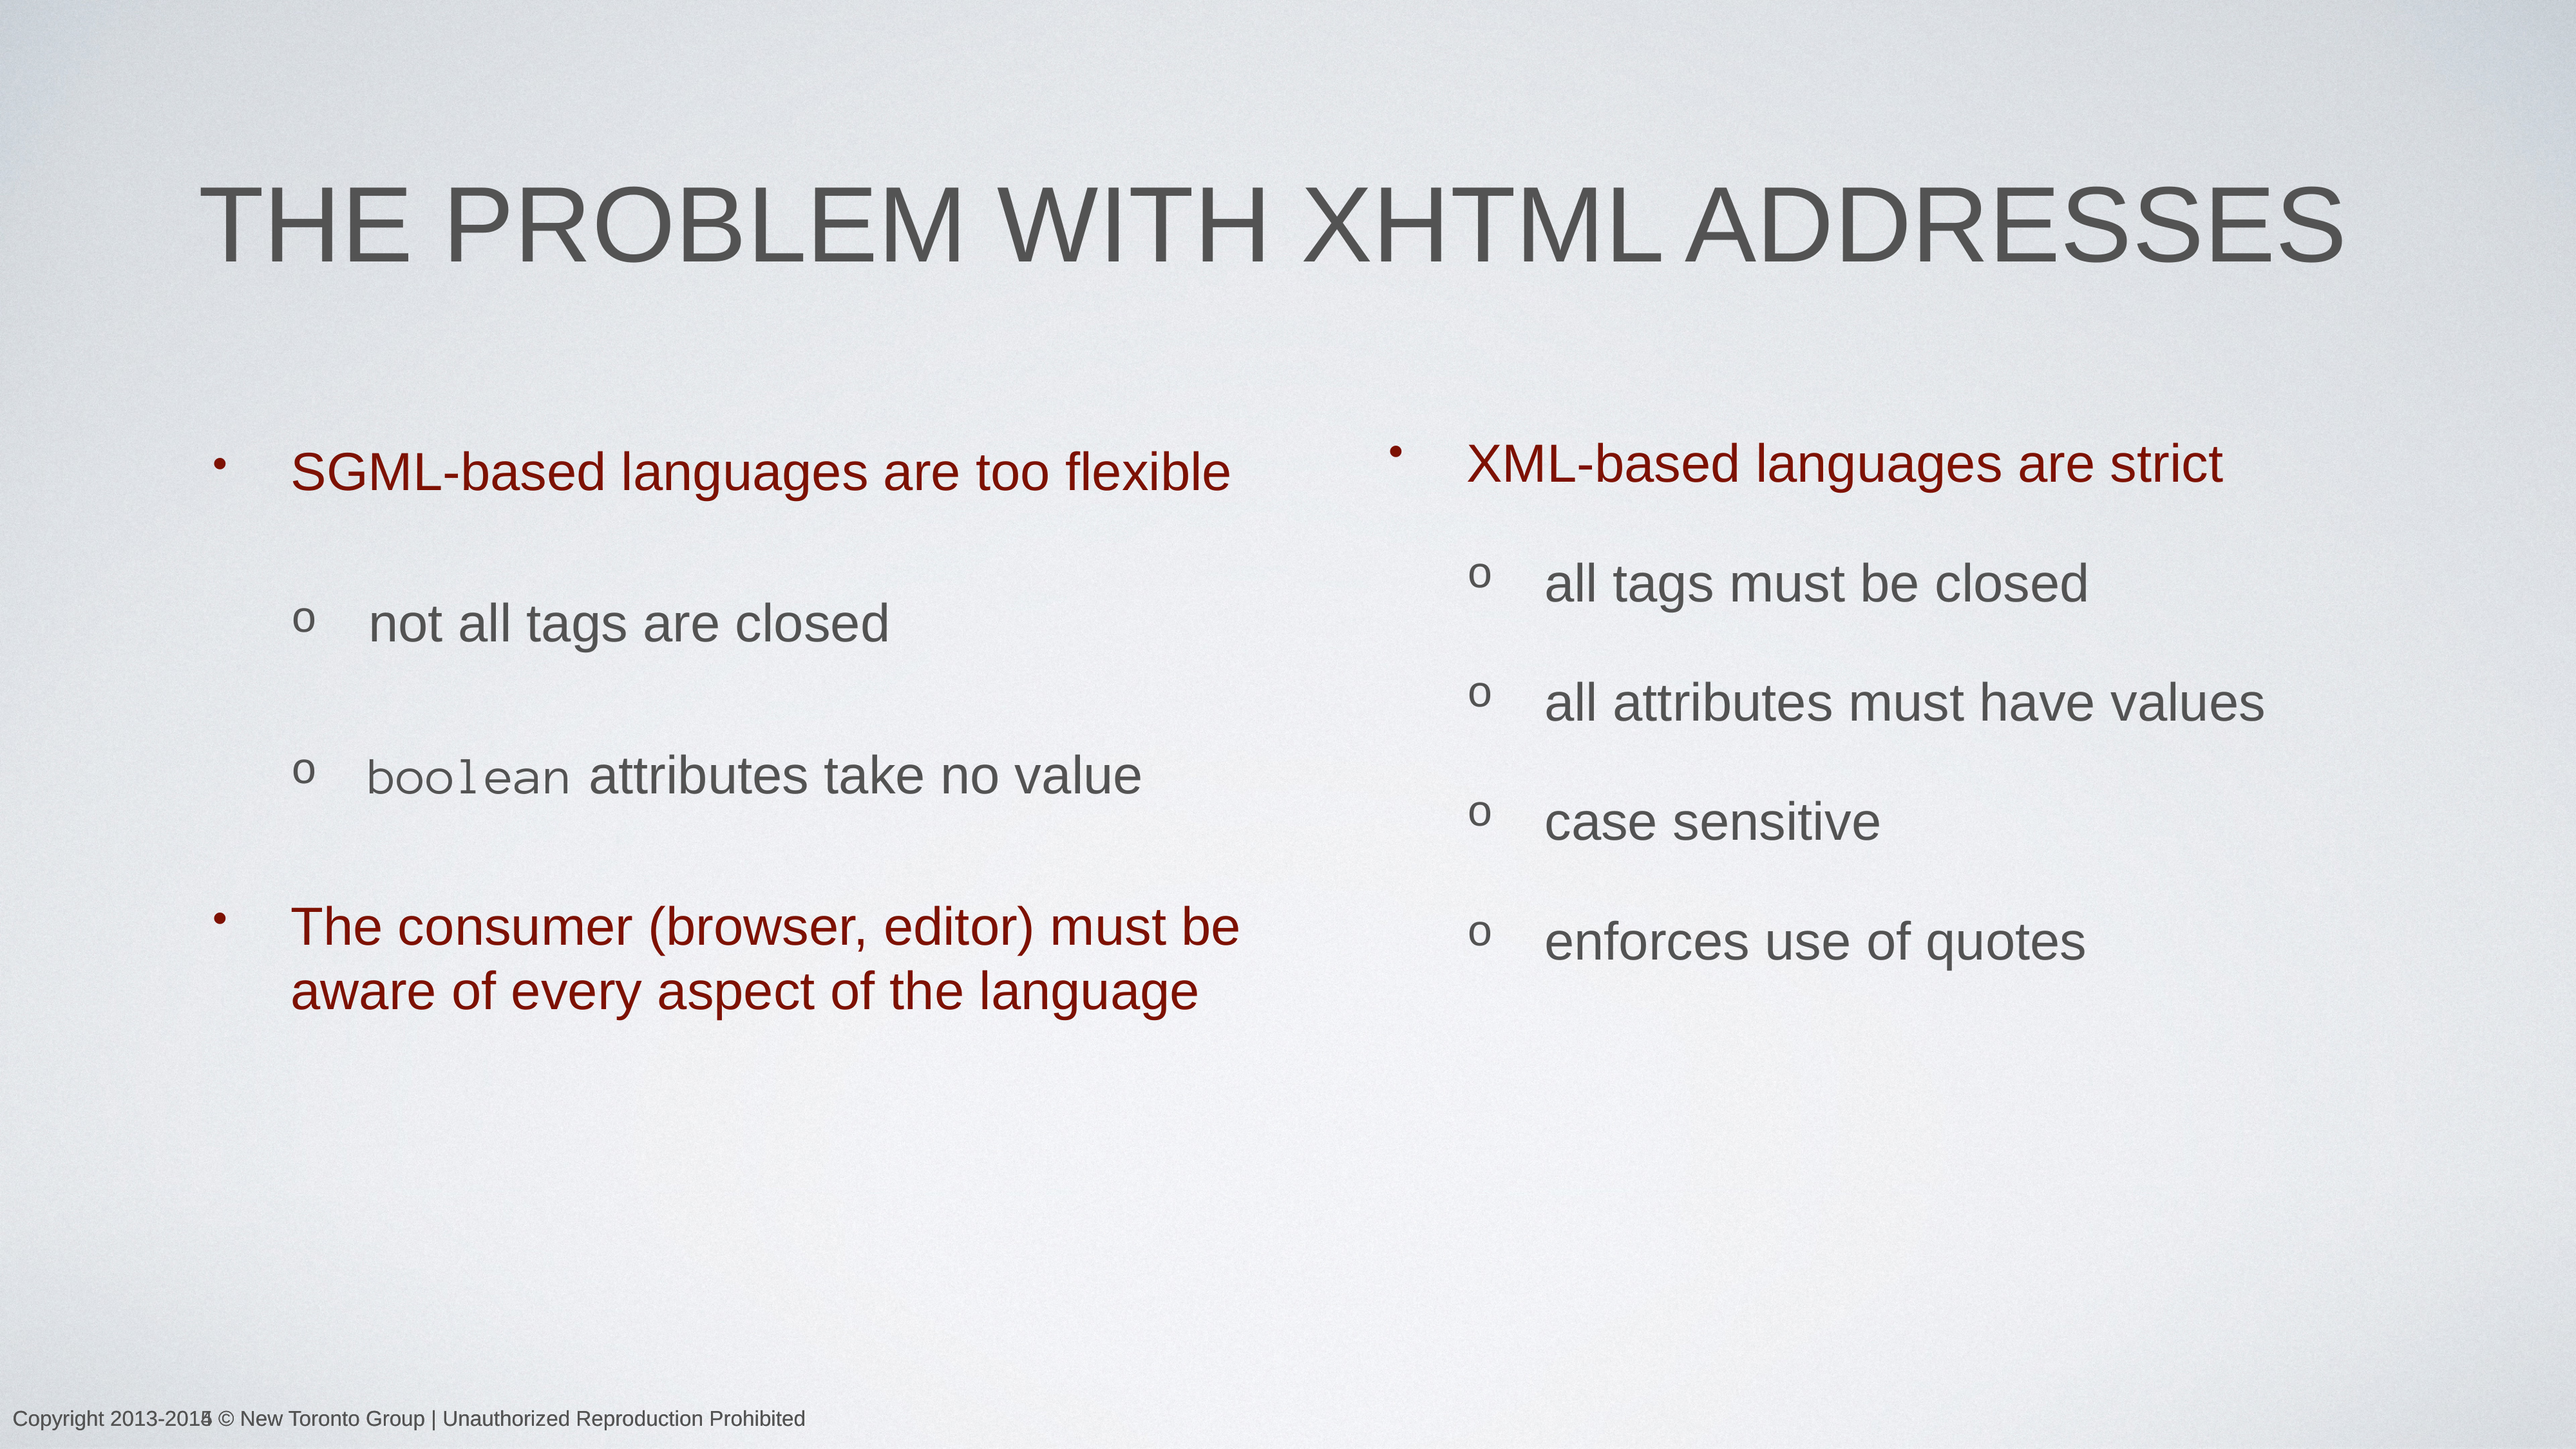

# The problem with XHTmL Addresses
XML-based languages are strict
all tags must be closed
all attributes must have values
case sensitive
enforces use of quotes

SGML-based languages are too flexible
not all tags are closed
boolean attributes take no value
The consumer (browser, editor) must be aware of every aspect of the language